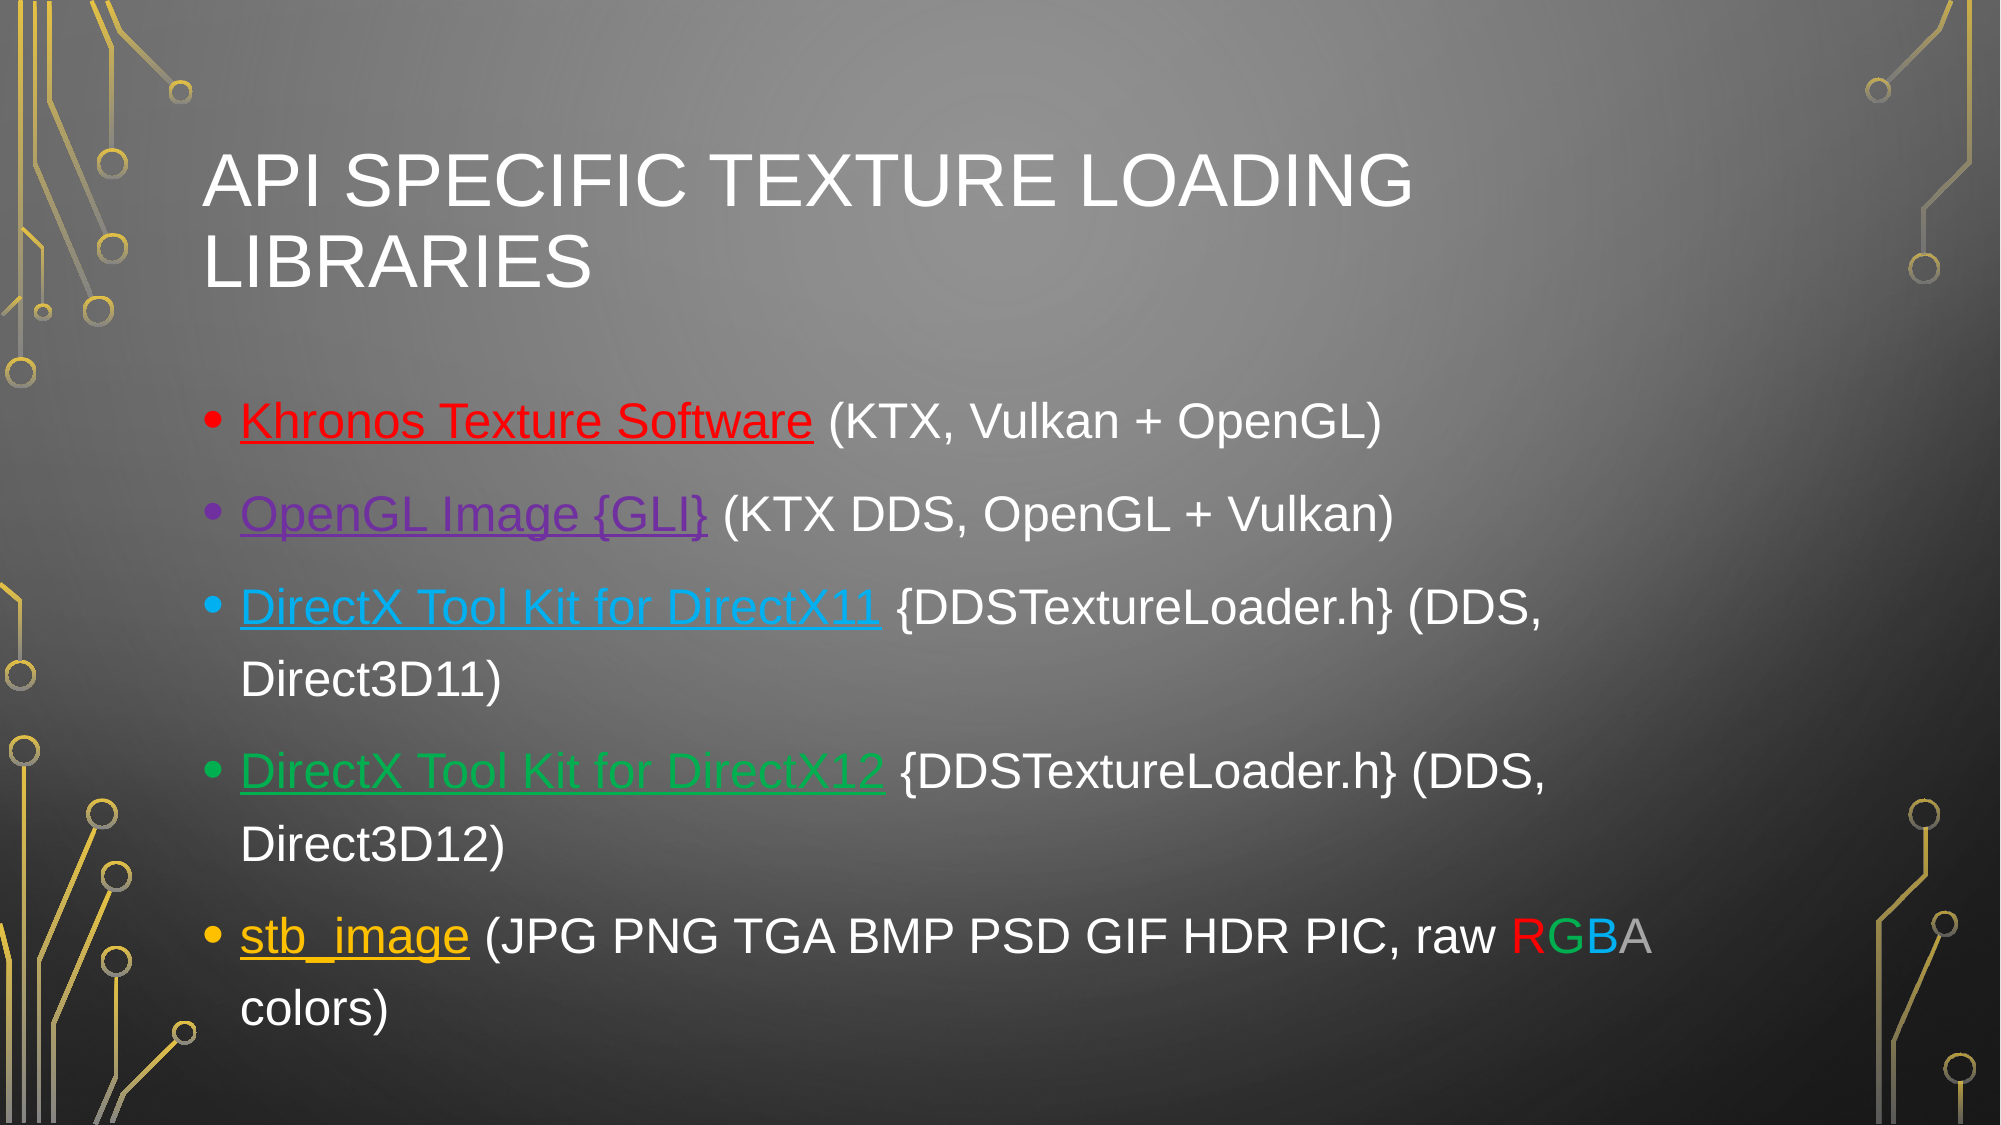

# API SPECIFIC TEXTURE LOADING Libraries
Khronos Texture Software (KTX, Vulkan + OpenGL)
OpenGL Image {GLI} (KTX DDS, OpenGL + Vulkan)
DirectX Tool Kit for DirectX11 {DDSTextureLoader.h} (DDS, Direct3D11)
DirectX Tool Kit for DirectX12 {DDSTextureLoader.h} (DDS, Direct3D12)
stb_image (JPG PNG TGA BMP PSD GIF HDR PIC, raw RGBA colors)